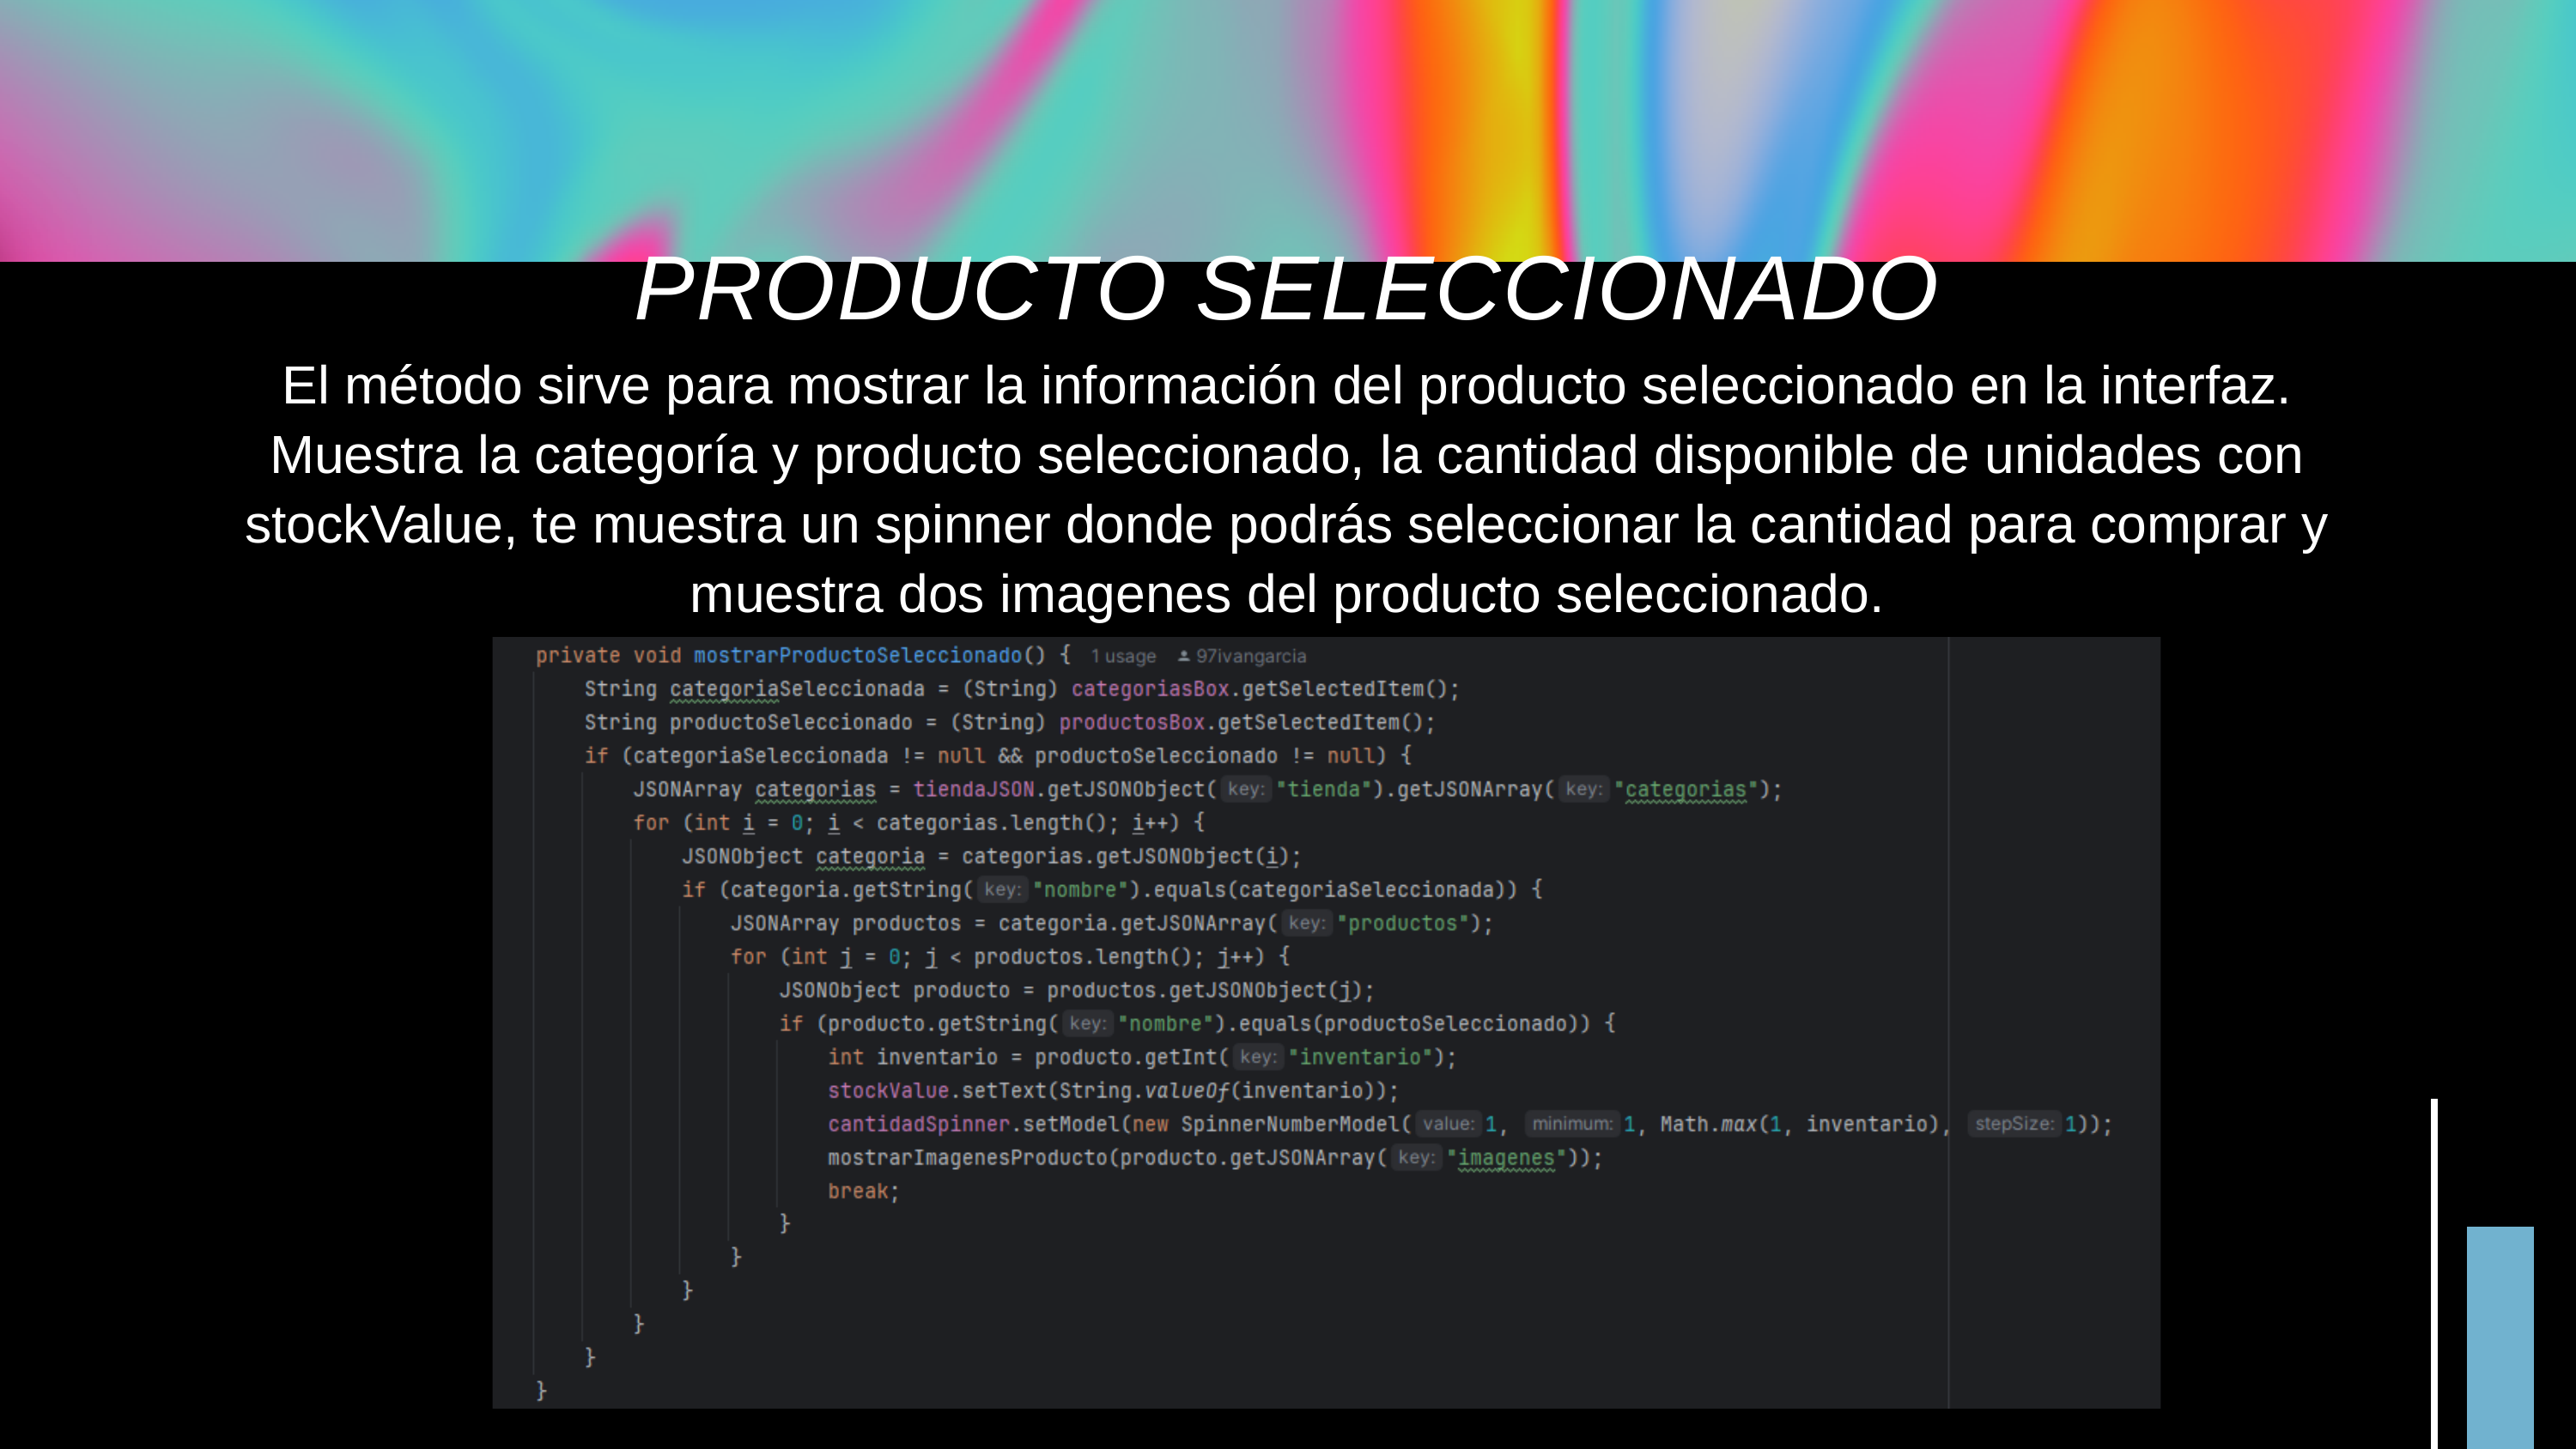

PRODUCTO SELECCIONADO
El método sirve para mostrar la información del producto seleccionado en la interfaz. Muestra la categoría y producto seleccionado, la cantidad disponible de unidades con stockValue, te muestra un spinner donde podrás seleccionar la cantidad para comprar y muestra dos imagenes del producto seleccionado.